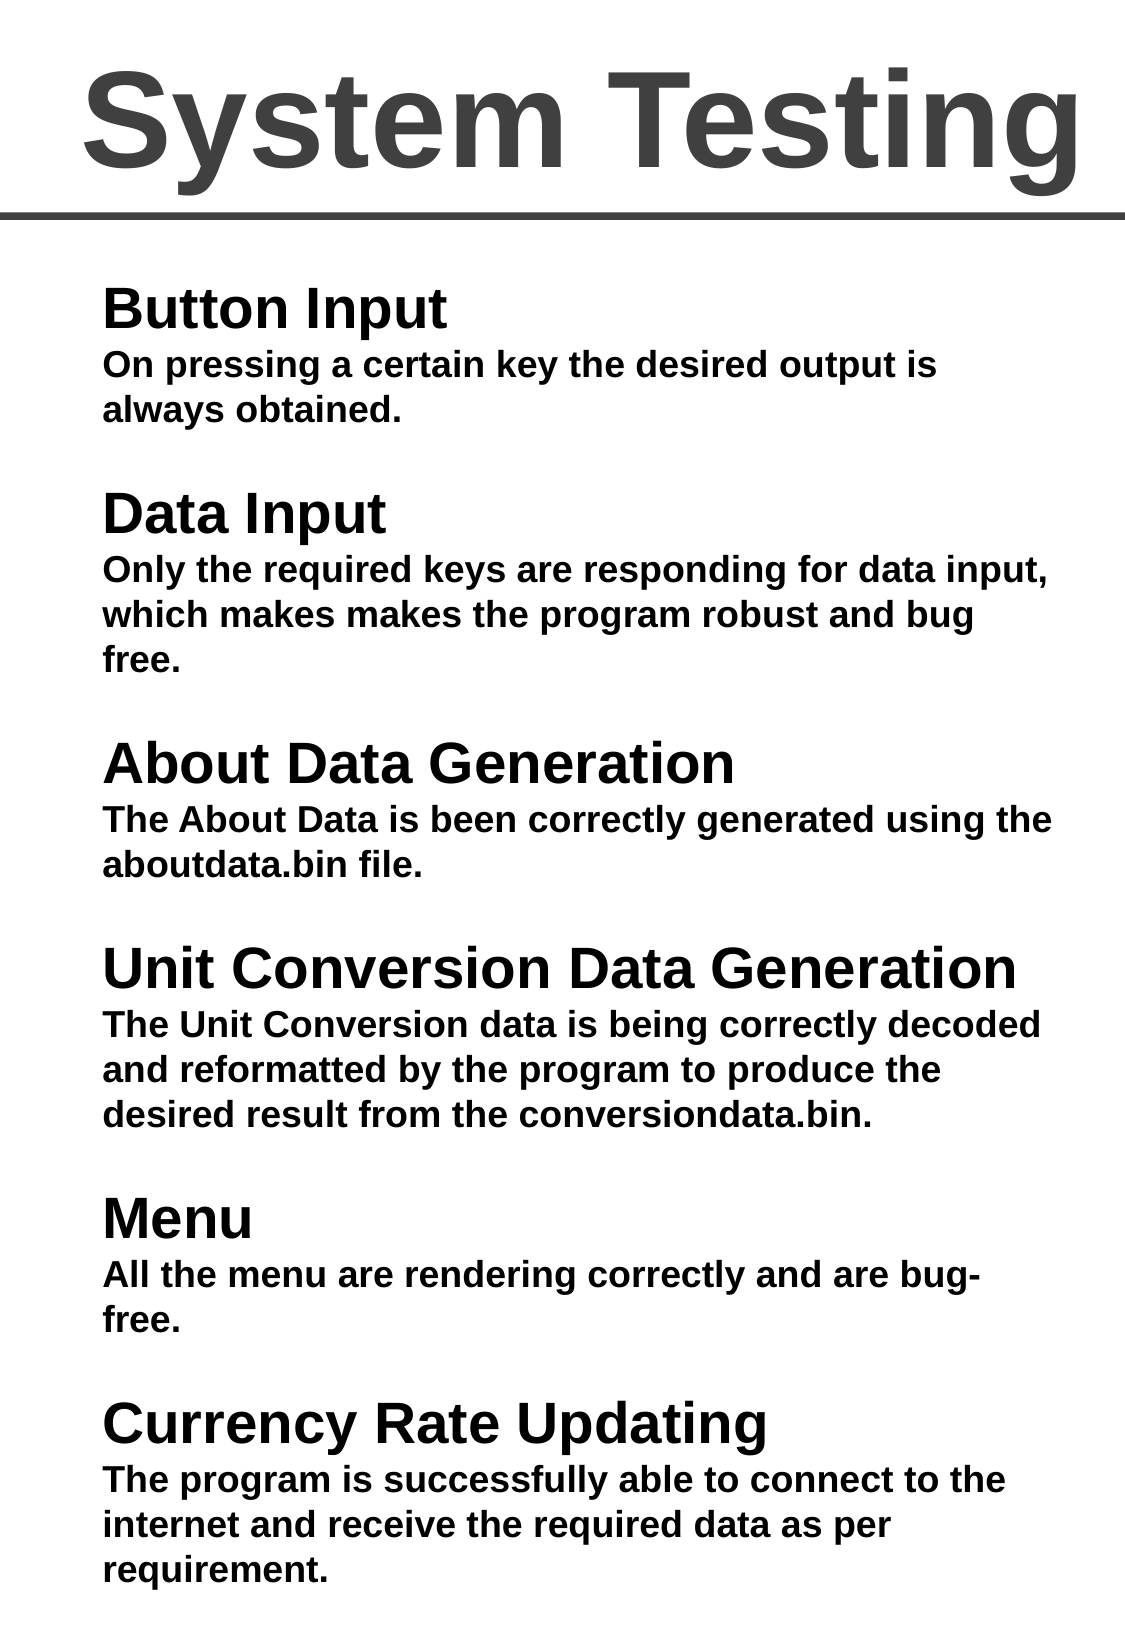

System Testing

Button Input
On pressing a certain key the desired output is always obtained.

Data Input
Only the required keys are responding for data input, which makes makes the program robust and bug free.

About Data Generation
The About Data is been correctly generated using the aboutdata.bin file.

Unit Conversion Data Generation
The Unit Conversion data is being correctly decoded and reformatted by the program to produce the desired result from the conversiondata.bin.

Menu
All the menu are rendering correctly and are bug-free.

Currency Rate Updating
The program is successfully able to connect to the internet and receive the required data as per requirement.

Currency Rate Rendering
The program is able to correctly and precisely render the data the from the currenyratedate.bin